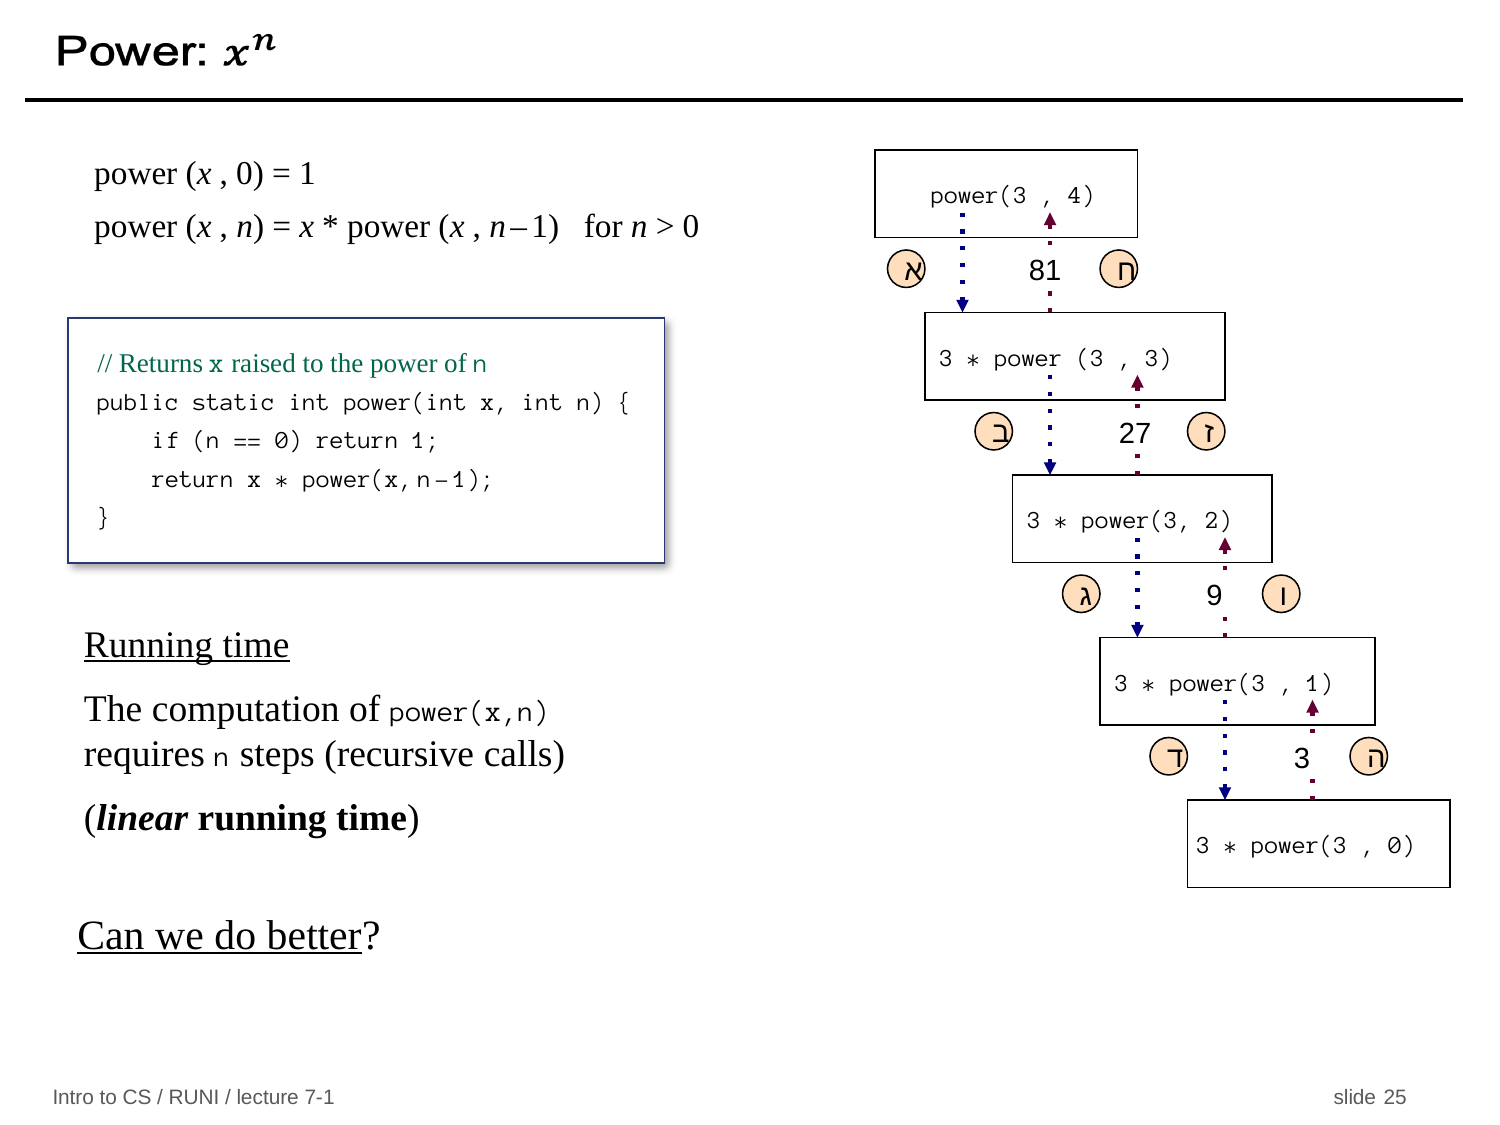

#
power (x , 0) = 1
power (x , n) = x * power (x , n – 1)   for n > 0
   power(3 , 4)
א
3 * power (3 , 3)
  81
ח
// Returns x raised to the power of n
public static int power(int x, int n) {
    if (n == 0) return 1;
    return x * power(x, n – 1);
}
ב
3 * power(3, 2)
 27
ז
ג
3 * power(3 , 1)
 9
ו
Running time
The computation of power(x,n)
requires n steps (recursive calls)
(linear running time)

ד
3 * power(3 , 0)
 3
ה
Can we do better?